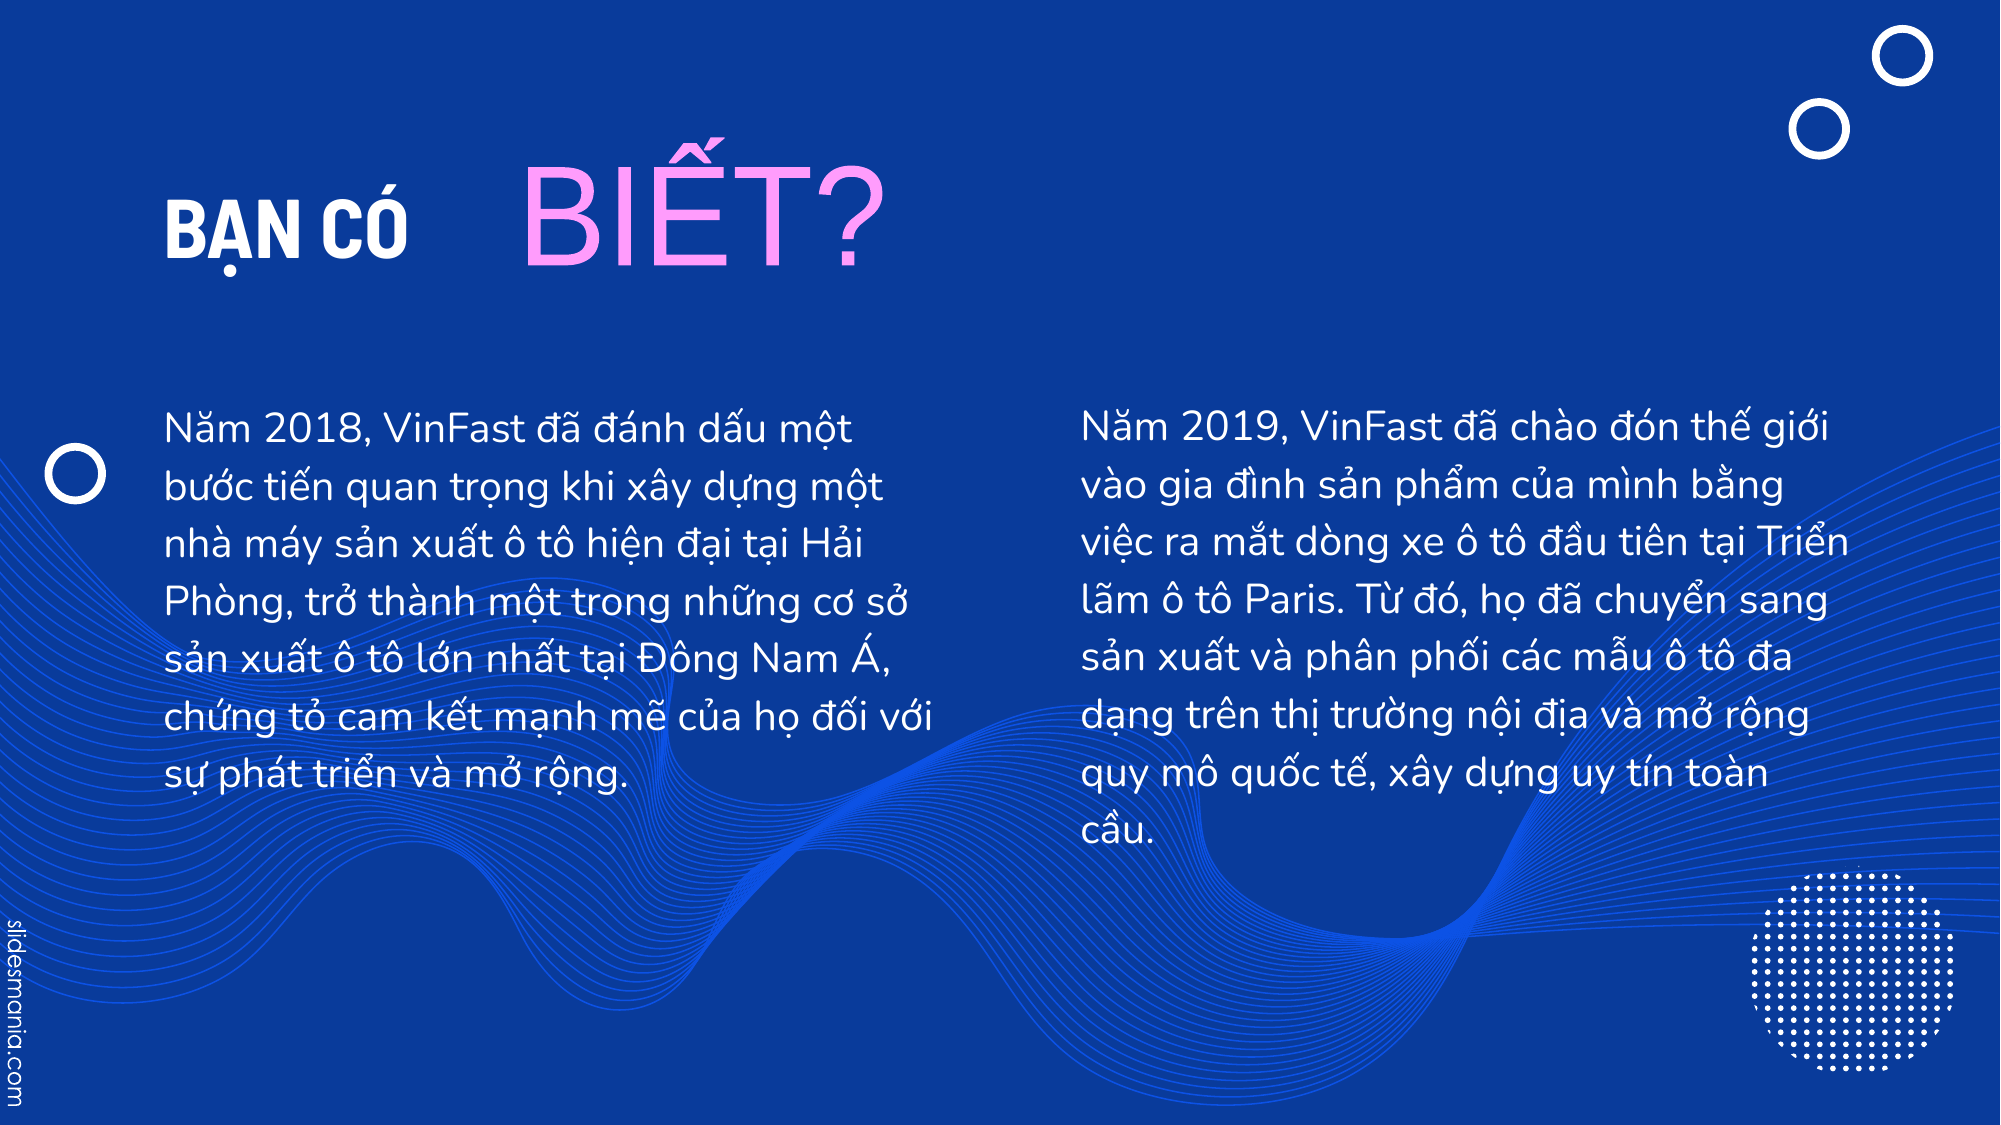

BIẾT?
# BẠN CÓ
Năm 2019, VinFast đã chào đón thế giới vào gia đình sản phẩm của mình bằng việc ra mắt dòng xe ô tô đầu tiên tại Triển lãm ô tô Paris. Từ đó, họ đã chuyển sang sản xuất và phân phối các mẫu ô tô đa dạng trên thị trường nội địa và mở rộng quy mô quốc tế, xây dựng uy tín toàn cầu.
Năm 2018, VinFast đã đánh dấu một bước tiến quan trọng khi xây dựng một nhà máy sản xuất ô tô hiện đại tại Hải Phòng, trở thành một trong những cơ sở sản xuất ô tô lớn nhất tại Đông Nam Á, chứng tỏ cam kết mạnh mẽ của họ đối với sự phát triển và mở rộng.